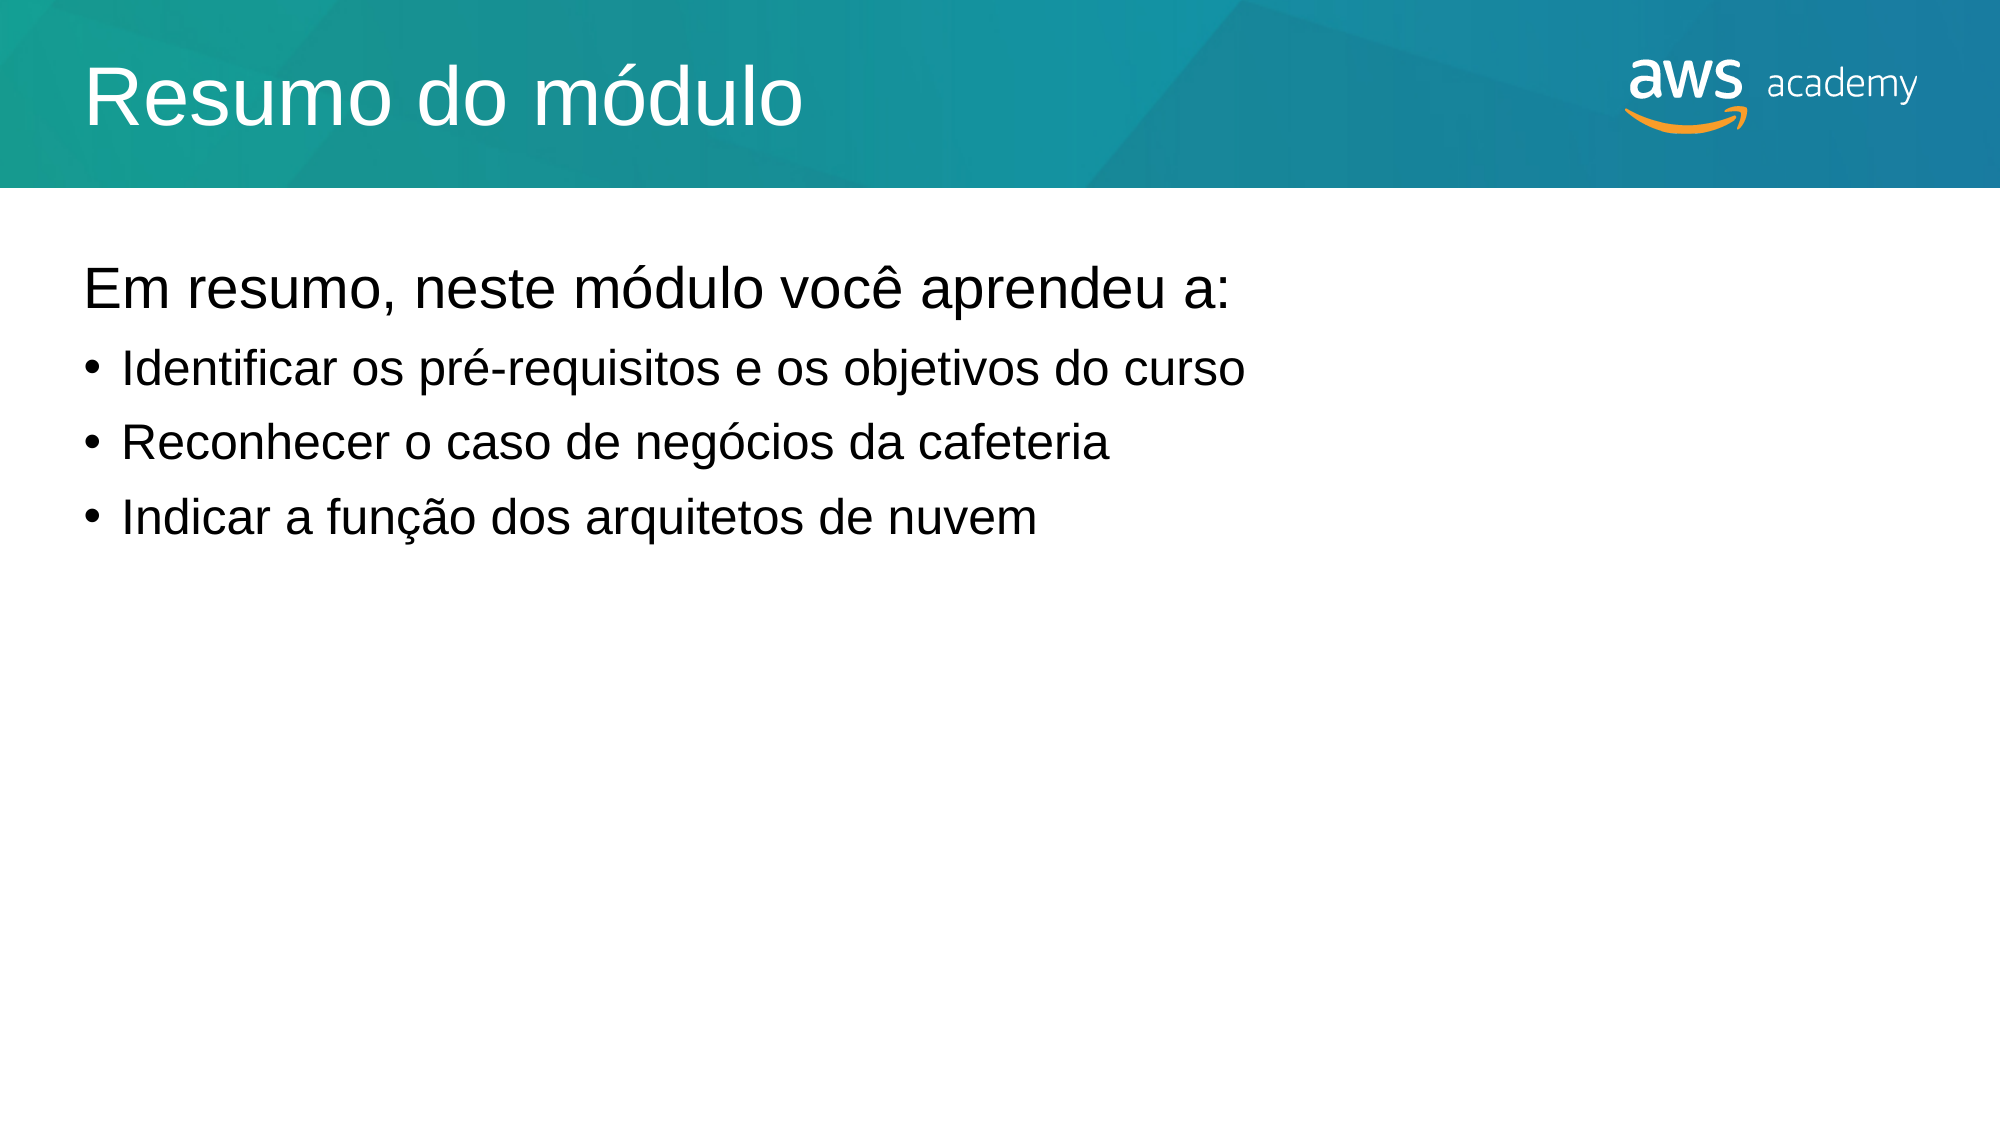

# Resumo do módulo
Em resumo, neste módulo você aprendeu a:
Identificar os pré-requisitos e os objetivos do curso
Reconhecer o caso de negócios da cafeteria
Indicar a função dos arquitetos de nuvem